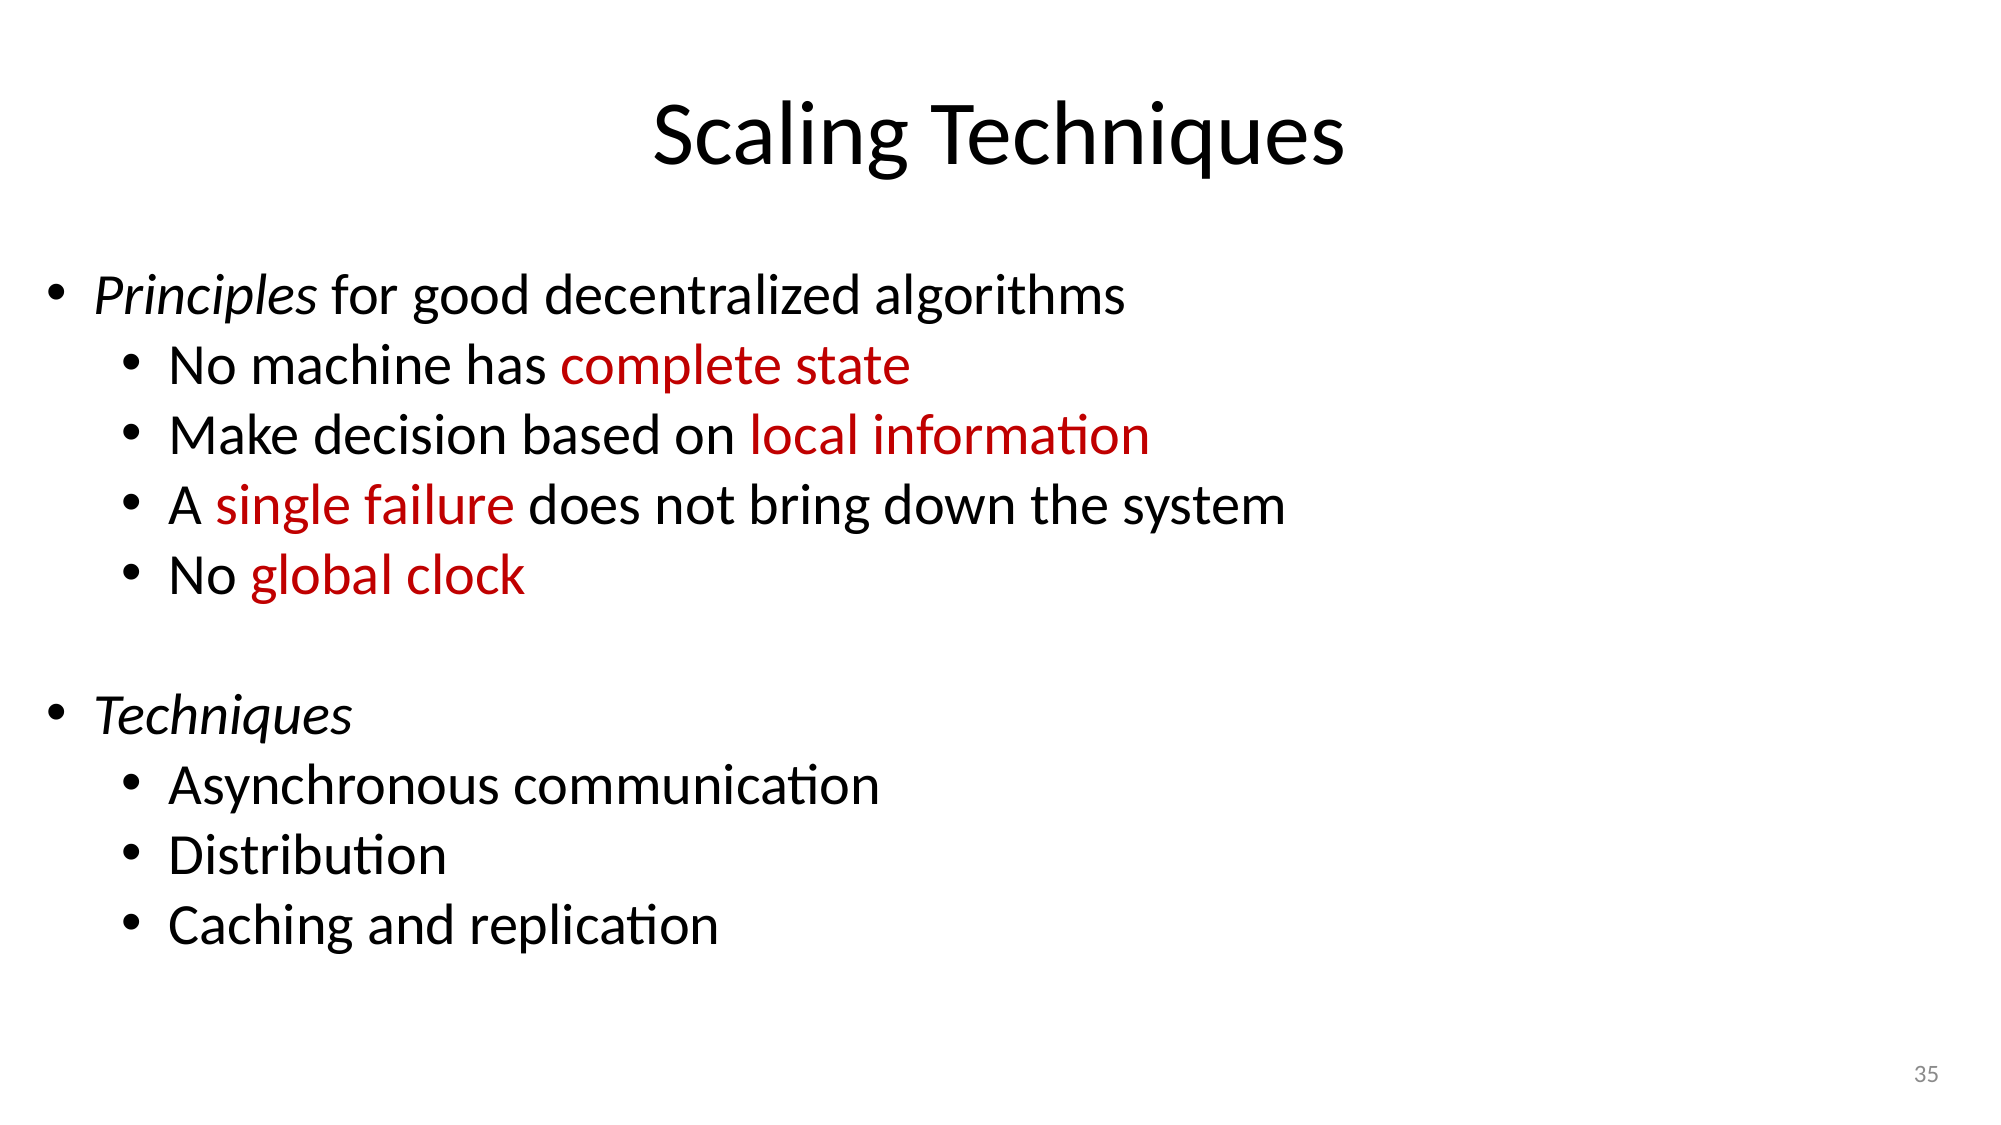

# Scaling Techniques
Principles for good decentralized algorithms
No machine has complete state
Make decision based on local information
A single failure does not bring down the system
No global clock

Techniques
Asynchronous communication
Distribution
Caching and replication
35